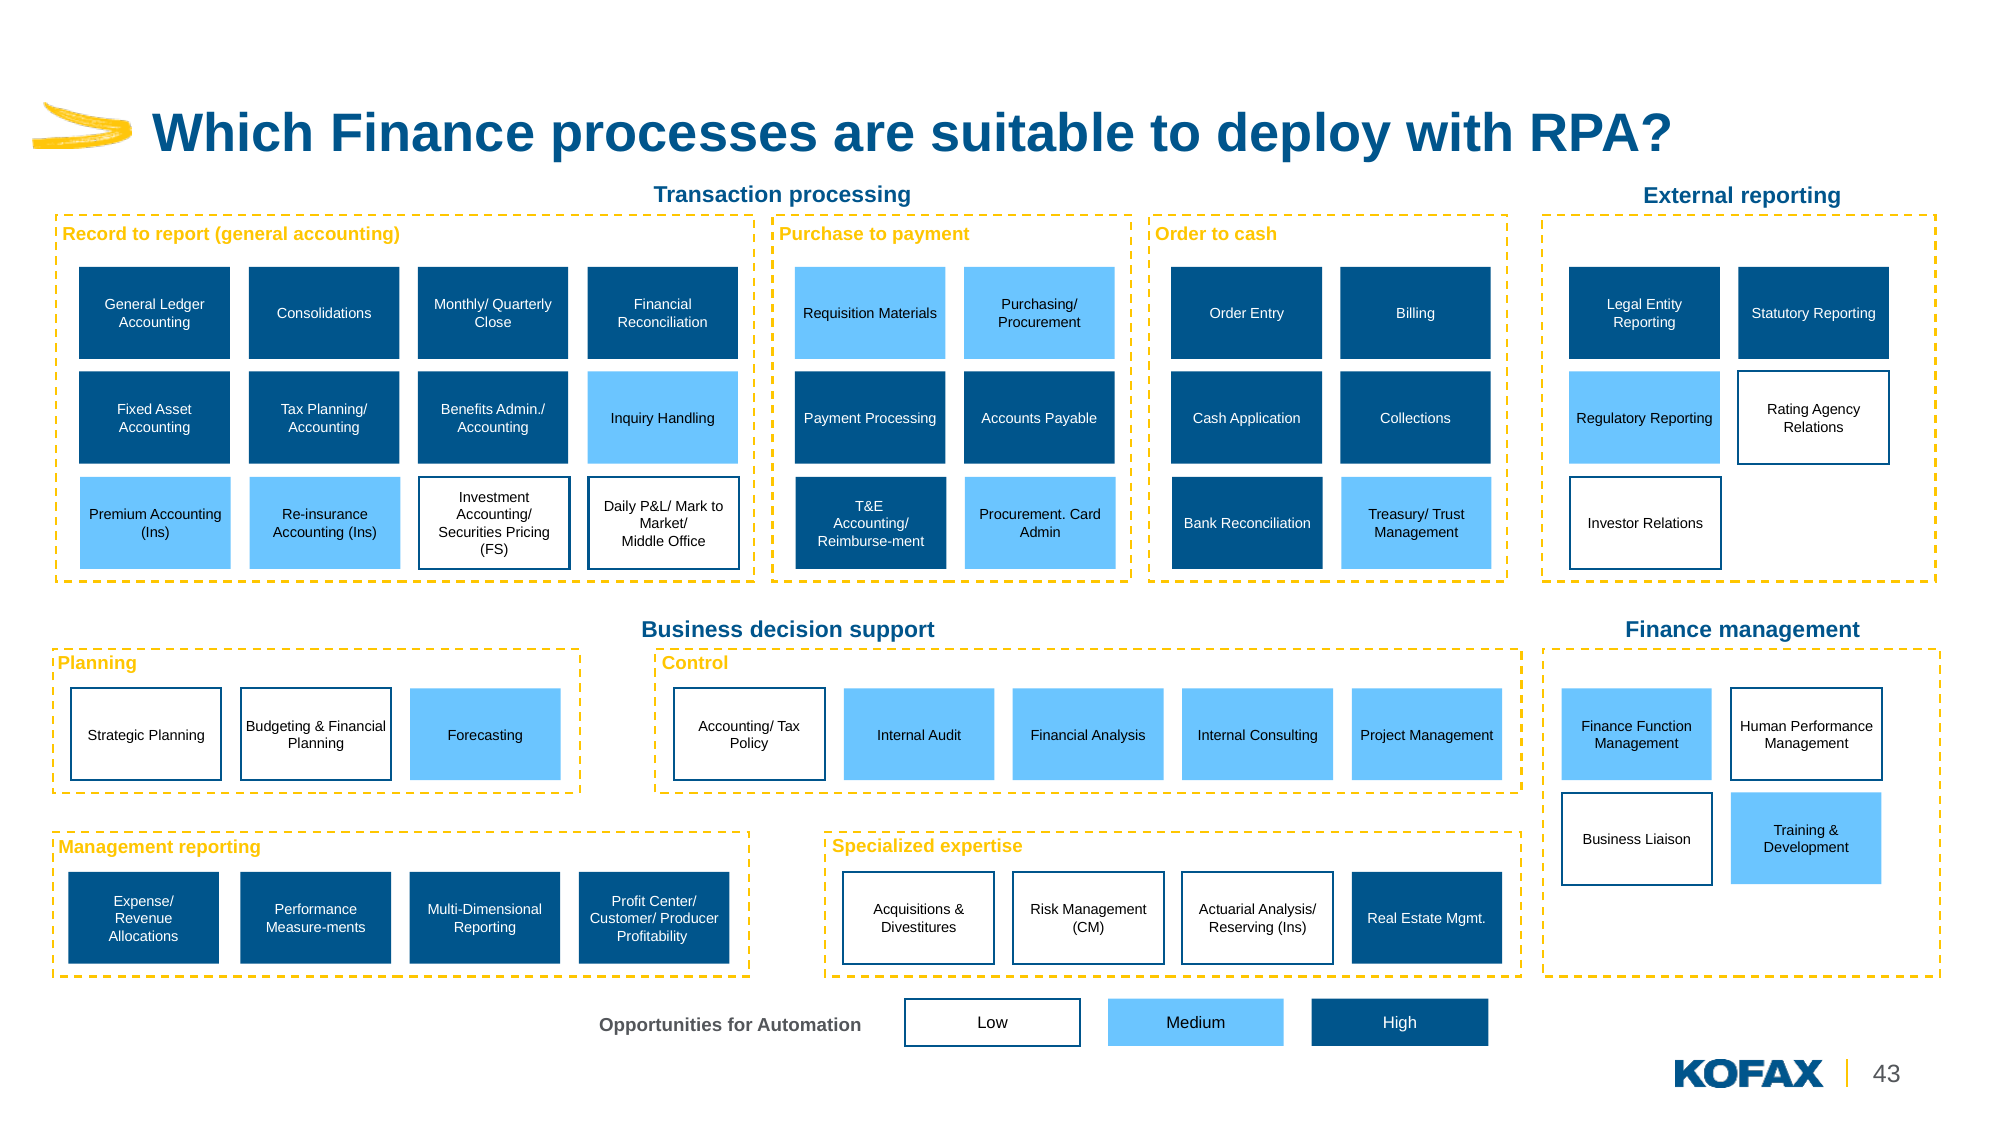

# Which Finance processes are suitable to deploy with RPA?
Transaction processing
External reporting
Record to report (general accounting)
Purchase to payment
Order to cash

General Ledger
Accounting
Consolidations
Monthly/ Quarterly Close
Financial Reconciliation
Requisition Materials
Purchasing/ Procurement
Order Entry
Billing
Legal Entity Reporting
Statutory Reporting
Fixed Asset Accounting
Tax Planning/ Accounting
Benefits Admin./ Accounting
Inquiry Handling
Payment Processing
Accounts Payable
Cash Application
Collections
Regulatory Reporting
Rating Agency Relations
Premium Accounting (Ins)
Re-insurance Accounting (Ins)
Investment Accounting/ Securities Pricing (FS)
Daily P&L/ Mark to Market/
Middle Office
T&E
Accounting/ Reimburse-ment
Procurement. Card Admin
Bank Reconciliation
Treasury/ Trust Management
Investor Relations
Business decision support
Finance management
Planning
Control

Strategic Planning
Budgeting & Financial Planning
Forecasting
Accounting/ Tax Policy
Internal Audit
Financial Analysis
Internal Consulting
Project Management
Finance Function Management
Human Performance Management
Training & Development
Business Liaison
Specialized expertise
Management reporting

Expense/ Revenue Allocations
Performance Measure-ments
Multi-Dimensional Reporting
Profit Center/ Customer/ Producer Profitability
Acquisitions & Divestitures
Risk Management (CM)
Actuarial Analysis/ Reserving (Ins)
Real Estate Mgmt.
Low
Medium
High
Opportunities for Automation
43